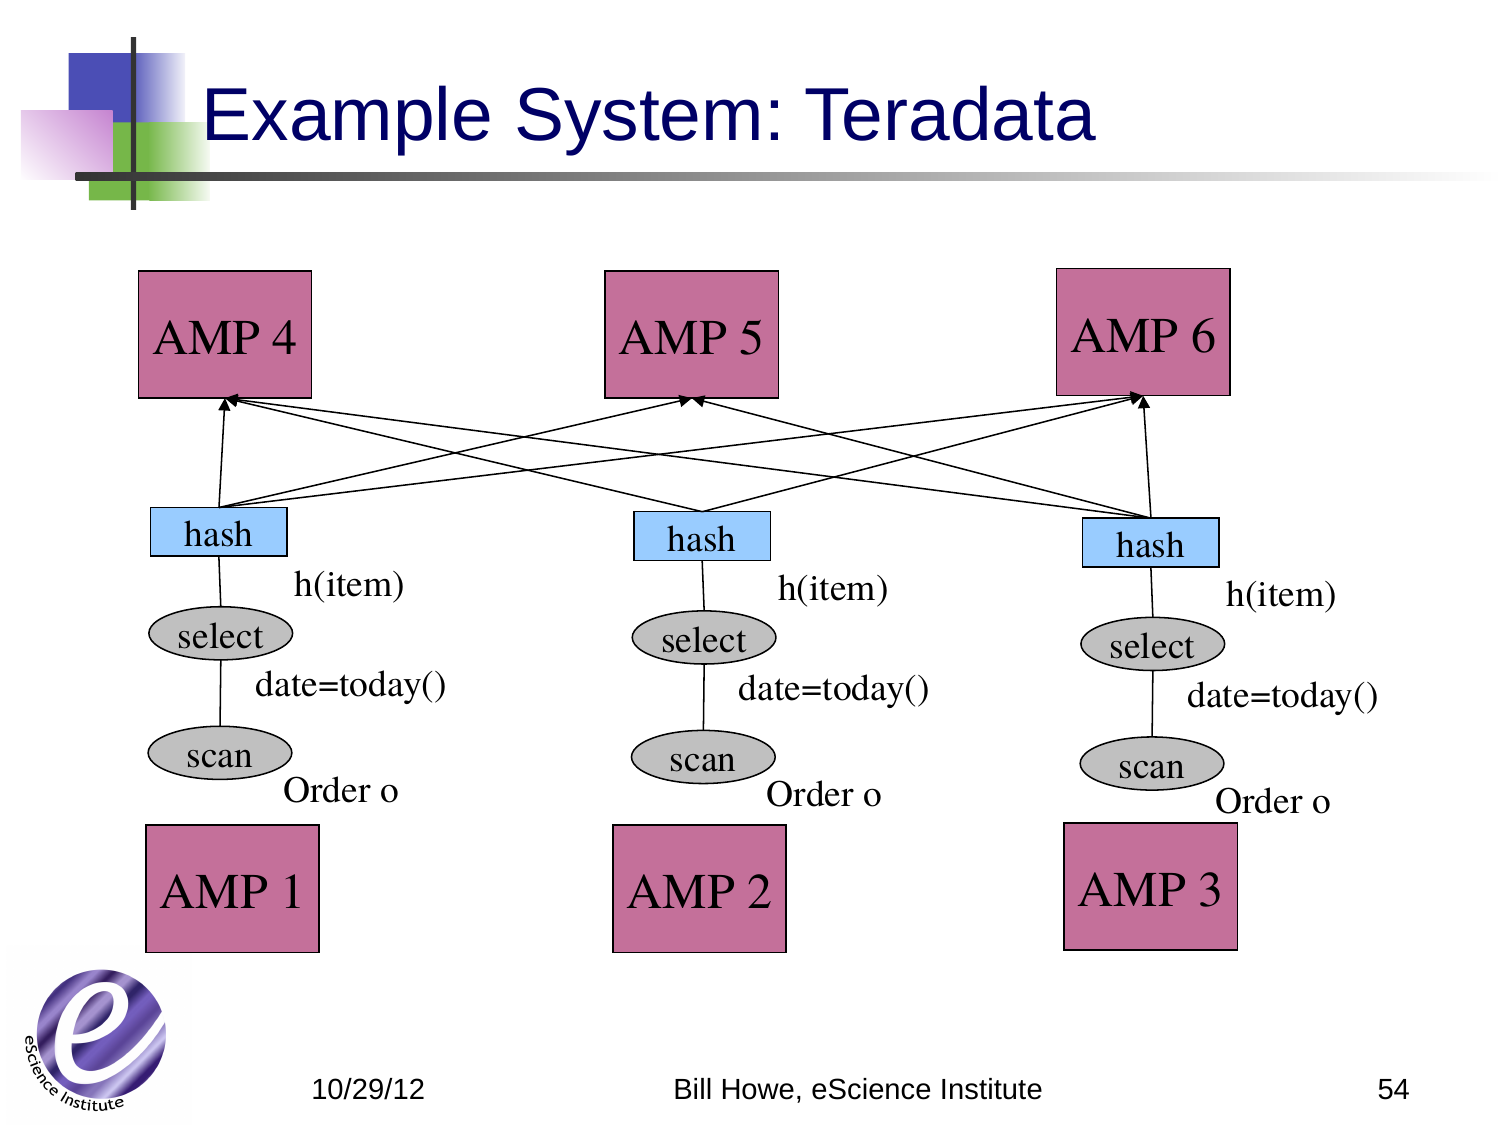

# Example System: Teradata
AMP 6
AMP 4
AMP 5
hash
hash
hash
h(item)
h(item)
h(item)
select
select
select
date=today()
date=today()
date=today()
scan
scan
scan
Order o
Order o
Order o
AMP 3
AMP 1
AMP 2
Bill Howe, eScience Institute
54
10/29/12